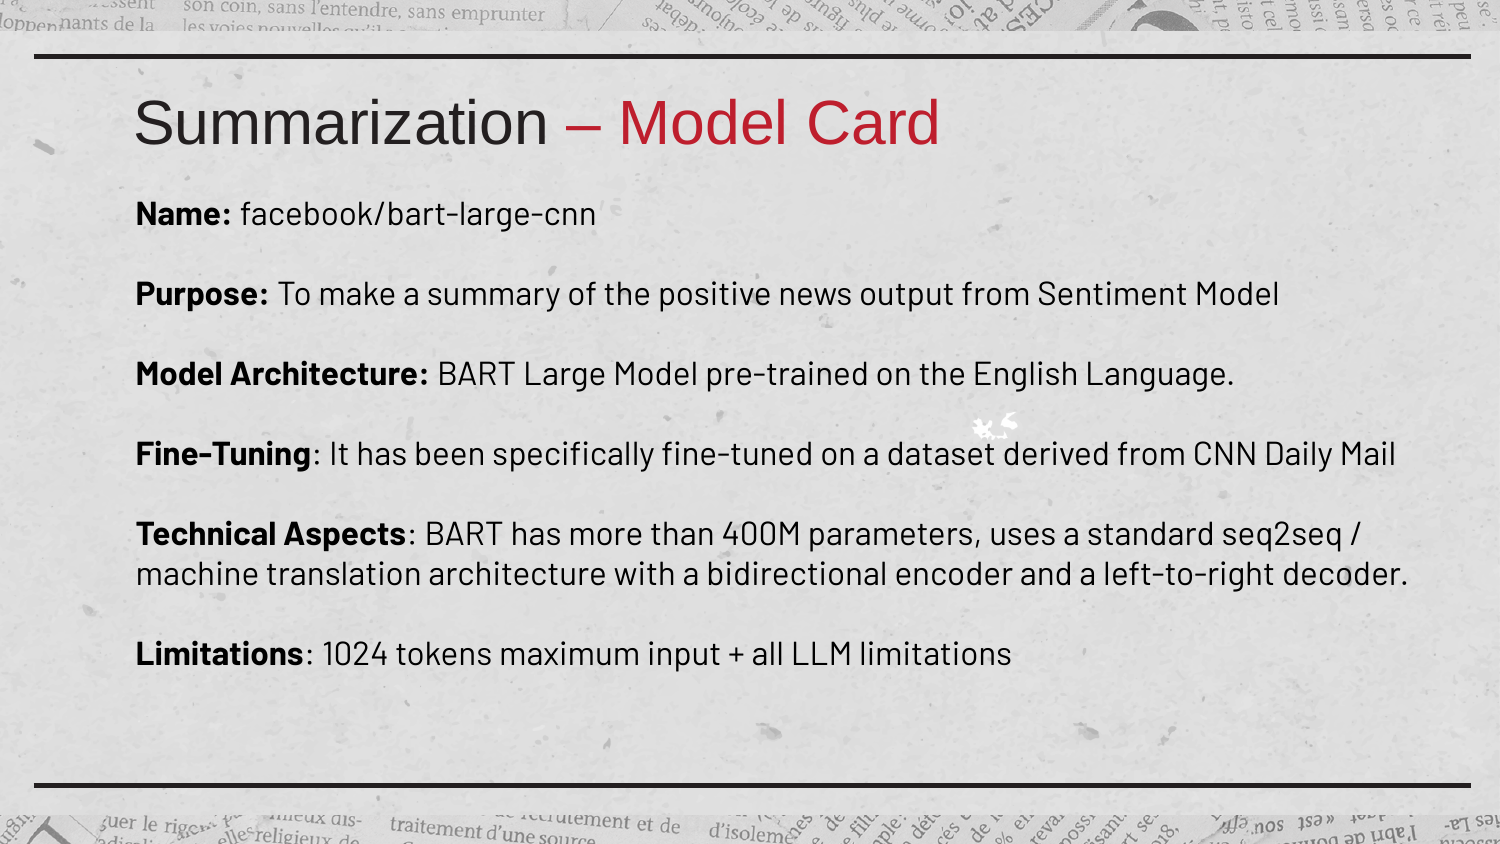

# Summarization – Model Card
Name: facebook/bart-large-cnn

Purpose: To make a summary of the positive news output from Sentiment Model

Model Architecture: BART Large Model pre-trained on the English Language.

Fine-Tuning: It has been specifically fine-tuned on a dataset derived from CNN Daily Mail

Technical Aspects: BART has more than 400M parameters, uses a standard seq2seq / machine translation architecture with a bidirectional encoder and a left-to-right decoder.

Limitations: 1024 tokens maximum input + all LLM limitations